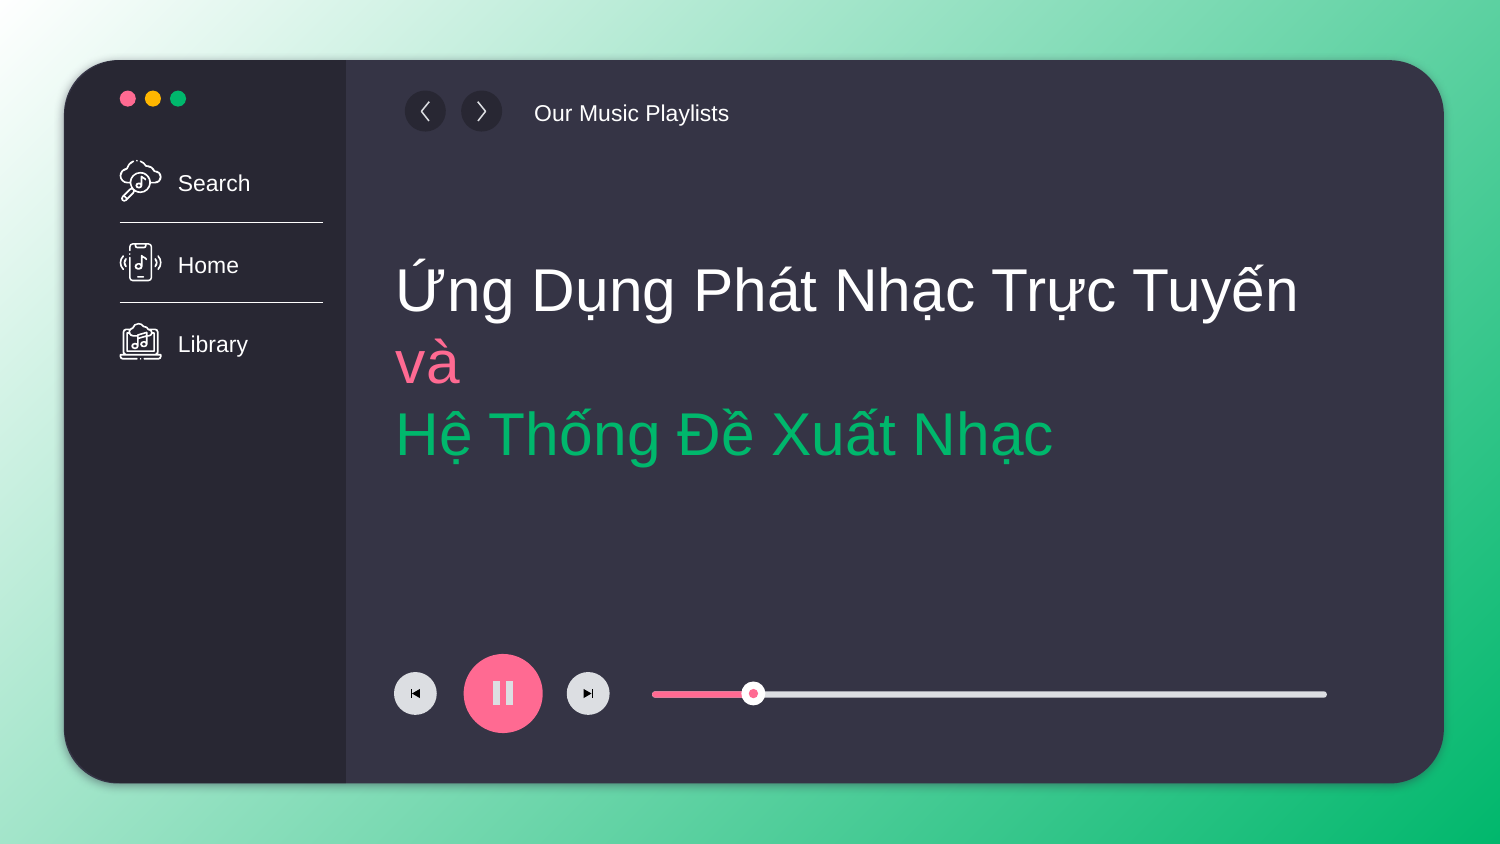

Search

Home

Library

Our Music Playlists
# Ứng Dụng Phát Nhạc Trực Tuyến và Hệ Thống Đề Xuất Nhạc